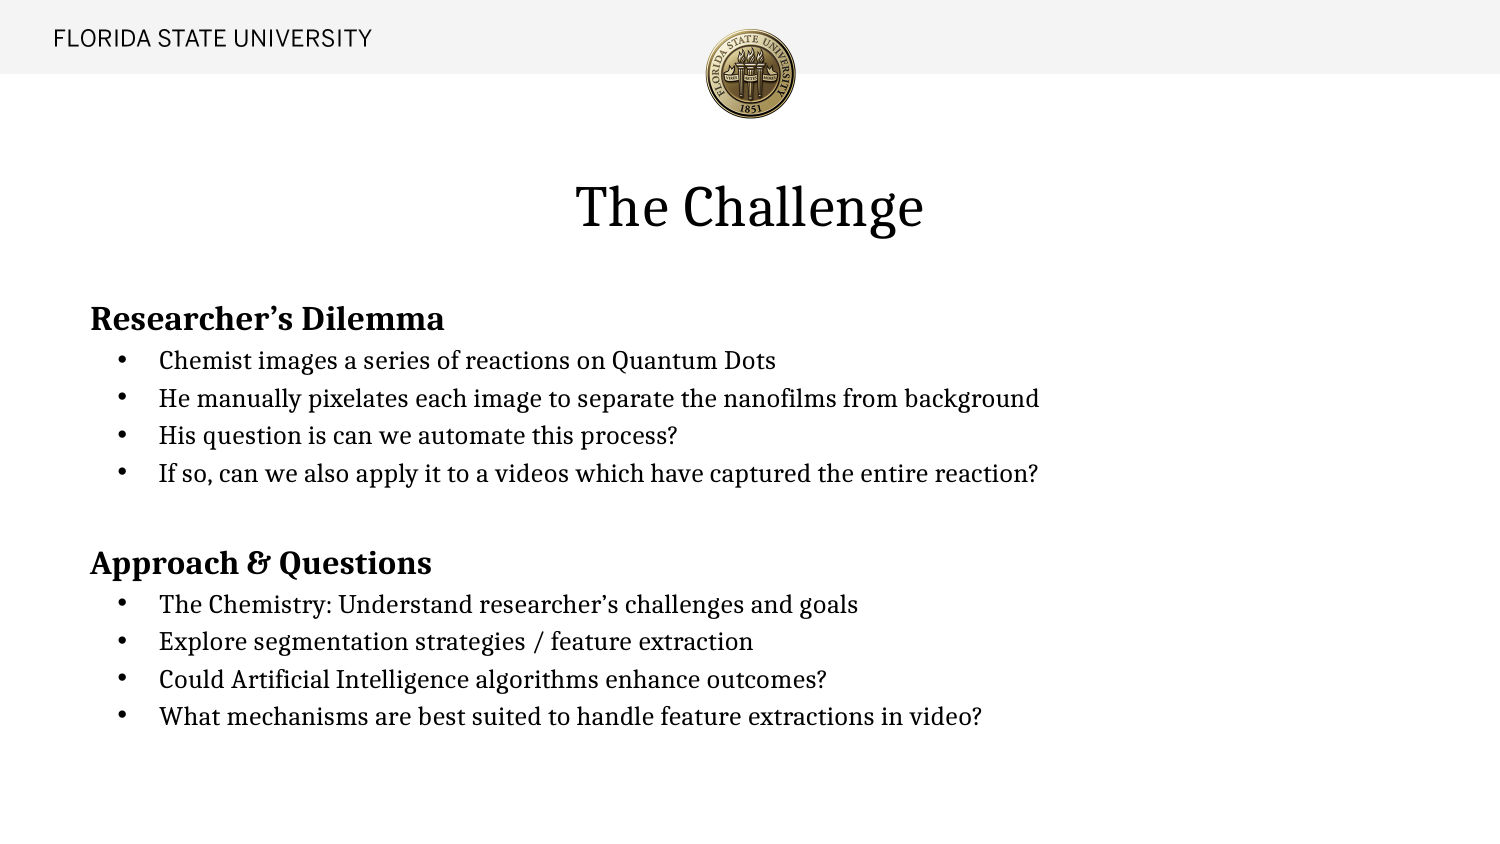

# The Challenge
Researcher’s Dilemma
Chemist images a series of reactions on Quantum Dots
He manually pixelates each image to separate the nanofilms from background
His question is can we automate this process?
If so, can we also apply it to a videos which have captured the entire reaction?

Approach & Questions
The Chemistry: Understand researcher’s challenges and goals
Explore segmentation strategies / feature extraction
Could Artificial Intelligence algorithms enhance outcomes?
What mechanisms are best suited to handle feature extractions in video?